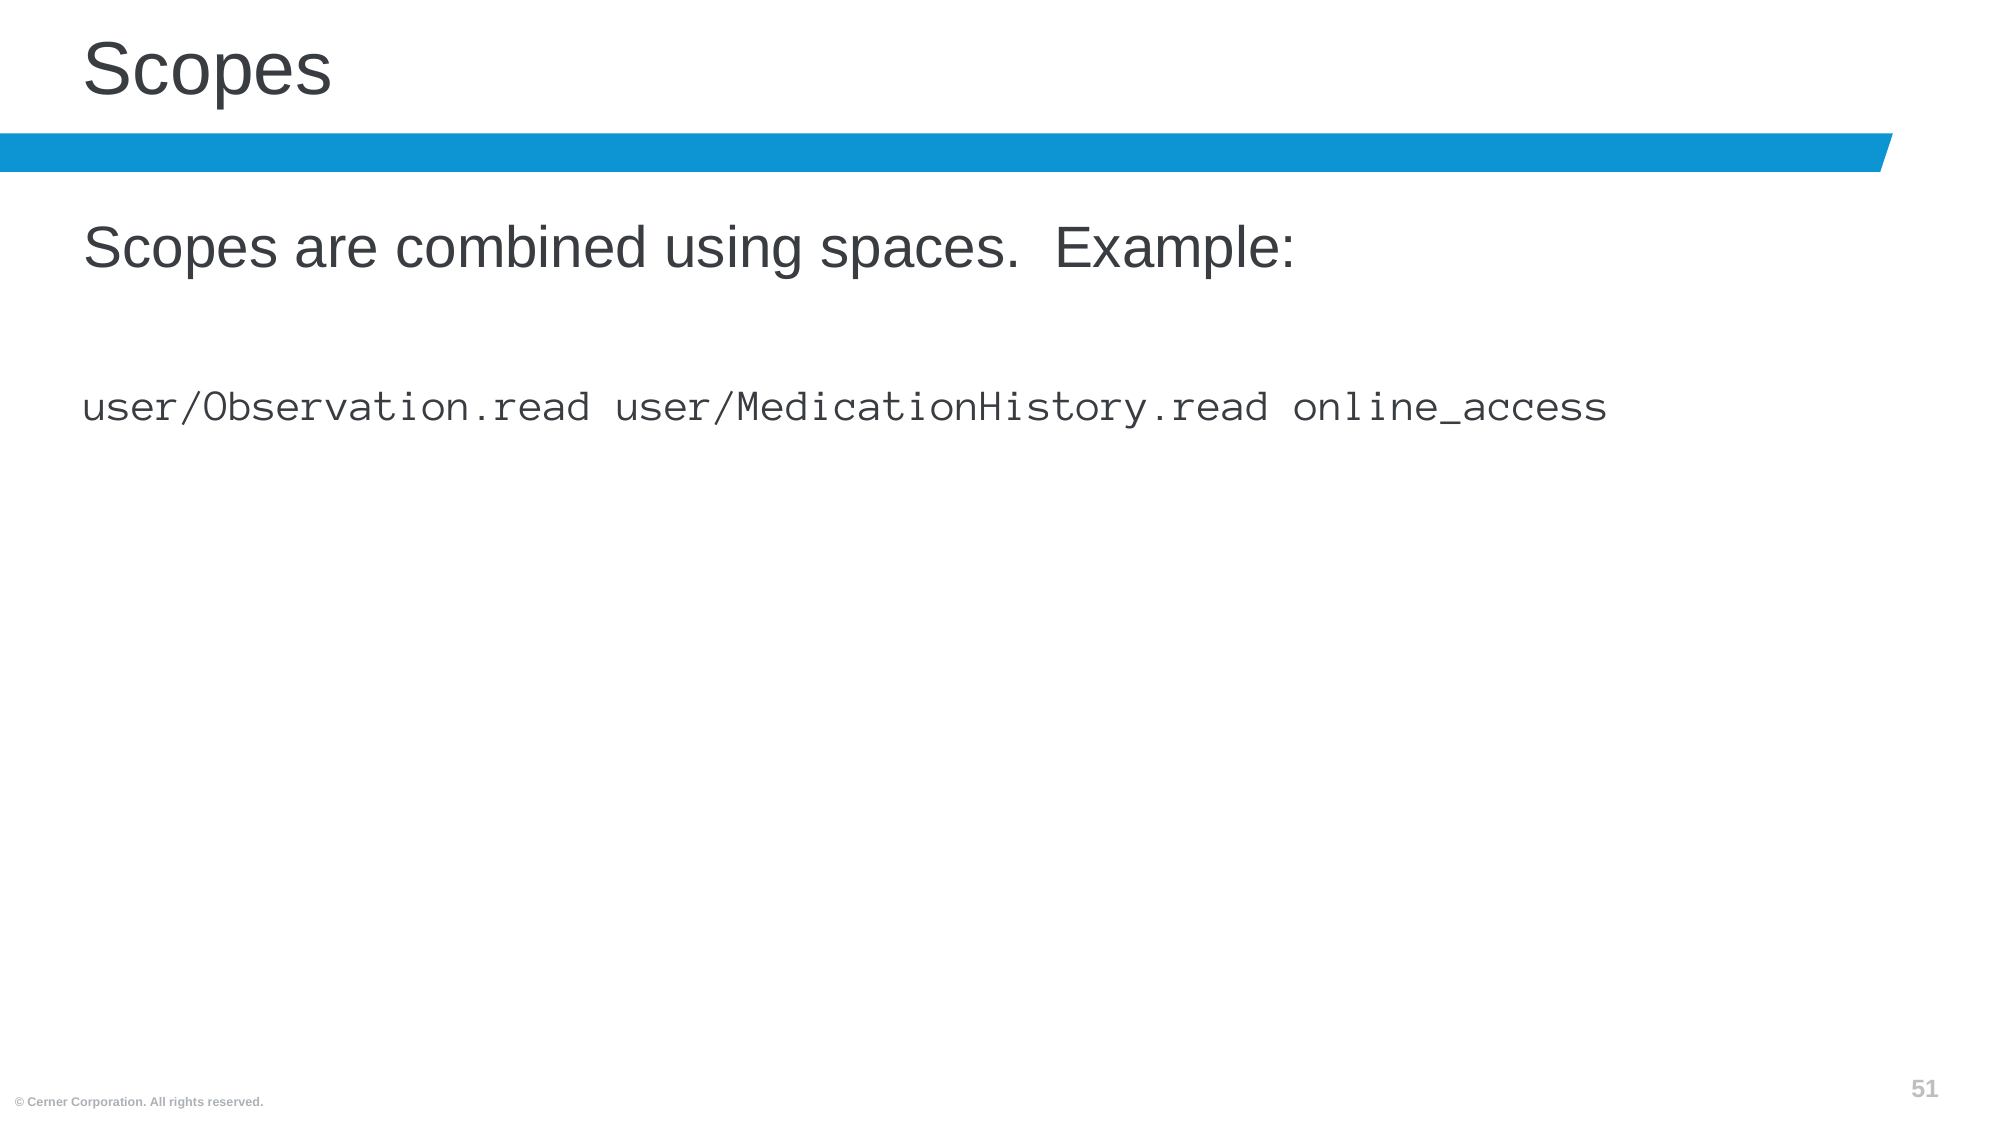

# Scopes
Scopes are combined using spaces.  Example:

user/Observation.read user/MedicationHistory.read online_access